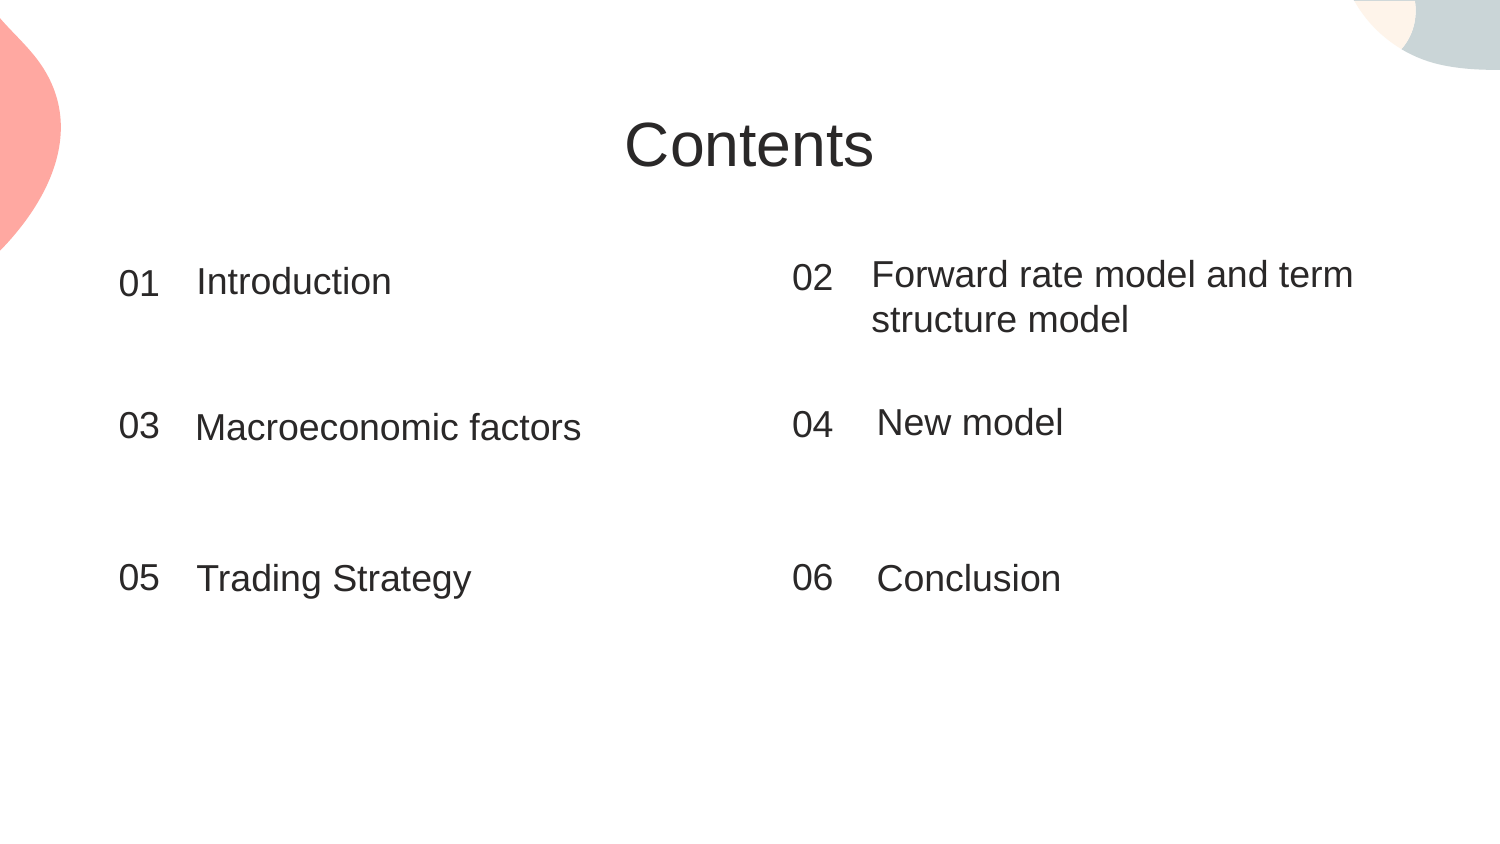

# Contents
Forward rate model and term structure model

02
Introduction
01

04
New model
Macroeconomic factors
03
06
05
Trading Strategy

Conclusion